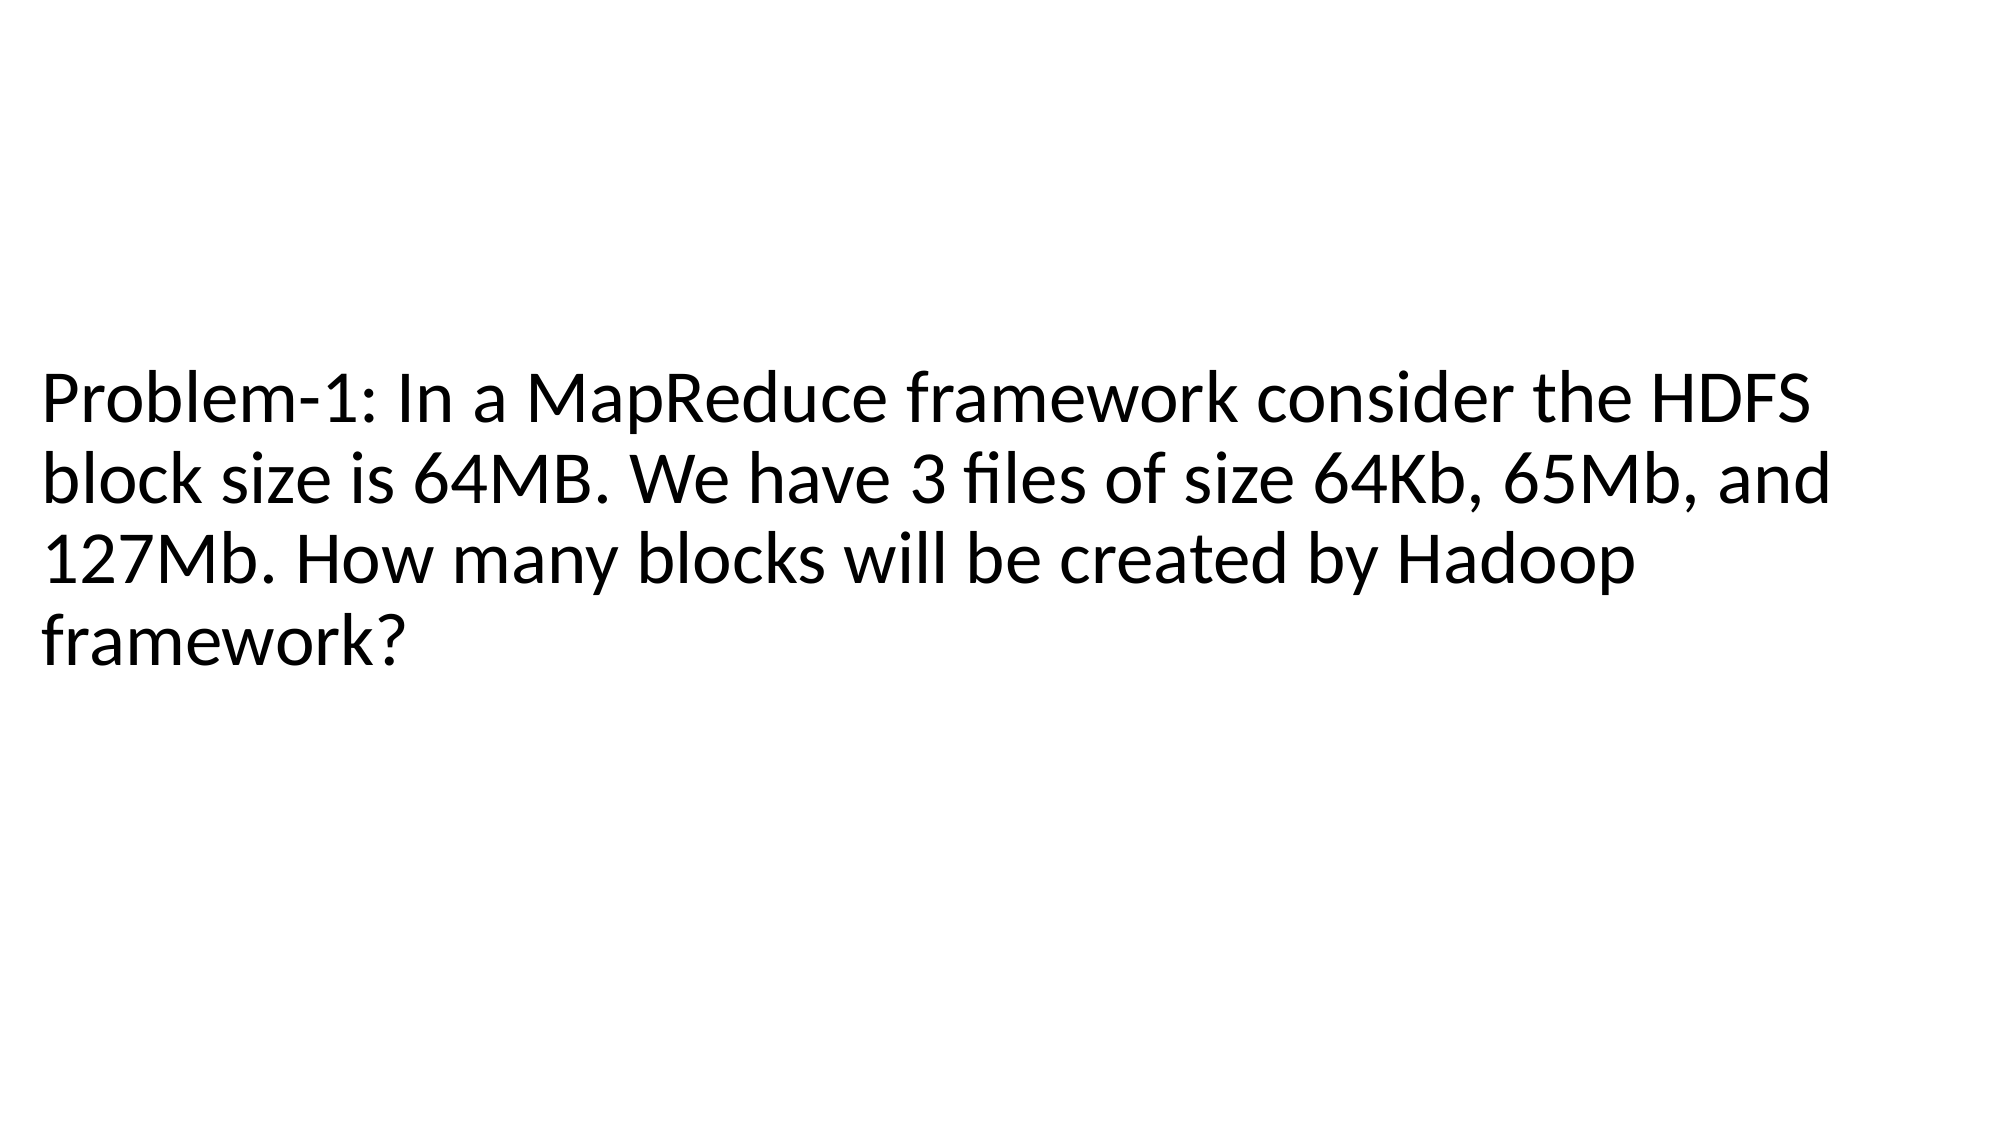

# Problem-1: In a MapReduce framework consider the HDFS block size is 64MB. We have 3 files of size 64Kb, 65Mb, and 127Mb. How many blocks will be created by Hadoop framework?